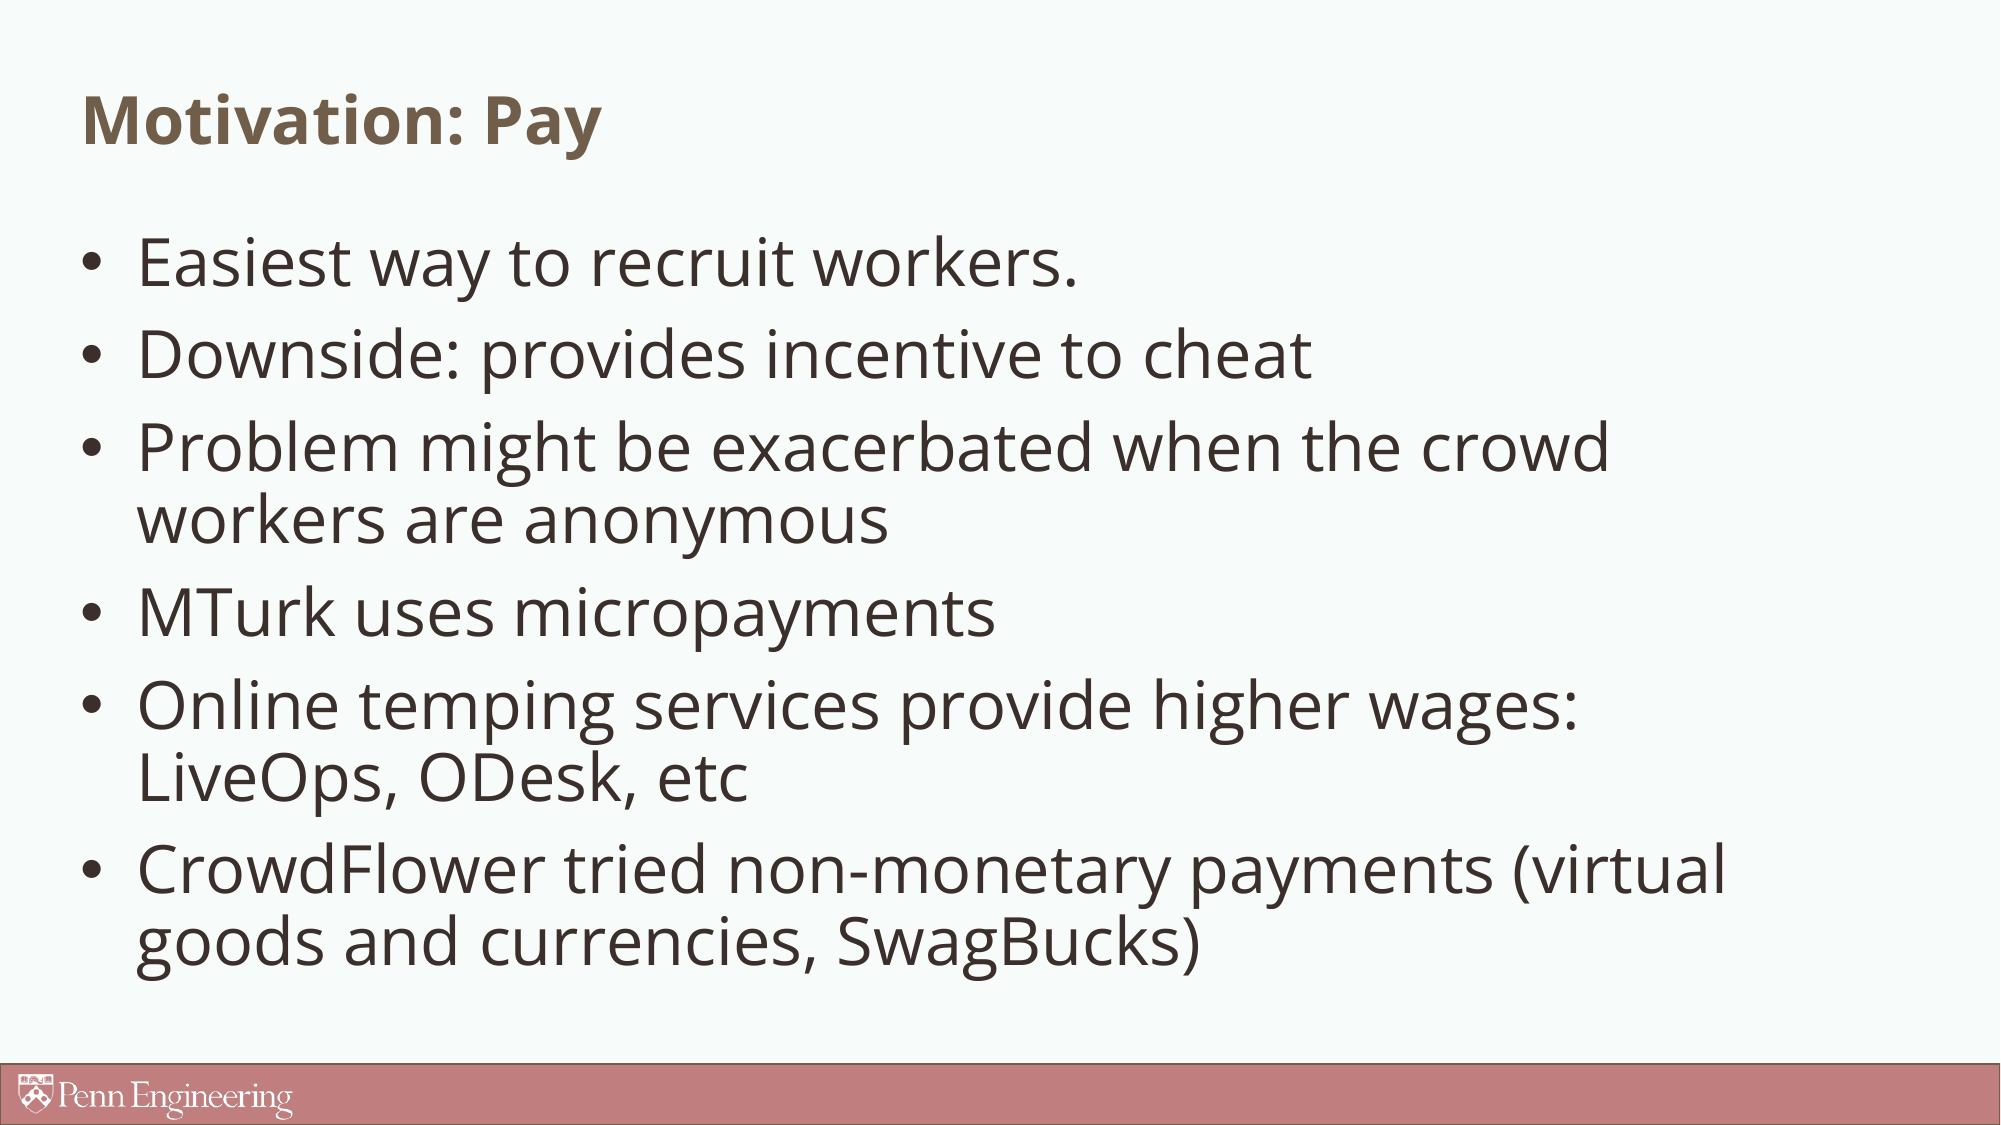

# Motivation: Pay
Easiest way to recruit workers.
Downside: provides incentive to cheat
Problem might be exacerbated when the crowd workers are anonymous
MTurk uses micropayments
Online temping services provide higher wages: LiveOps, ODesk, etc
CrowdFlower tried non-monetary payments (virtual goods and currencies, SwagBucks)